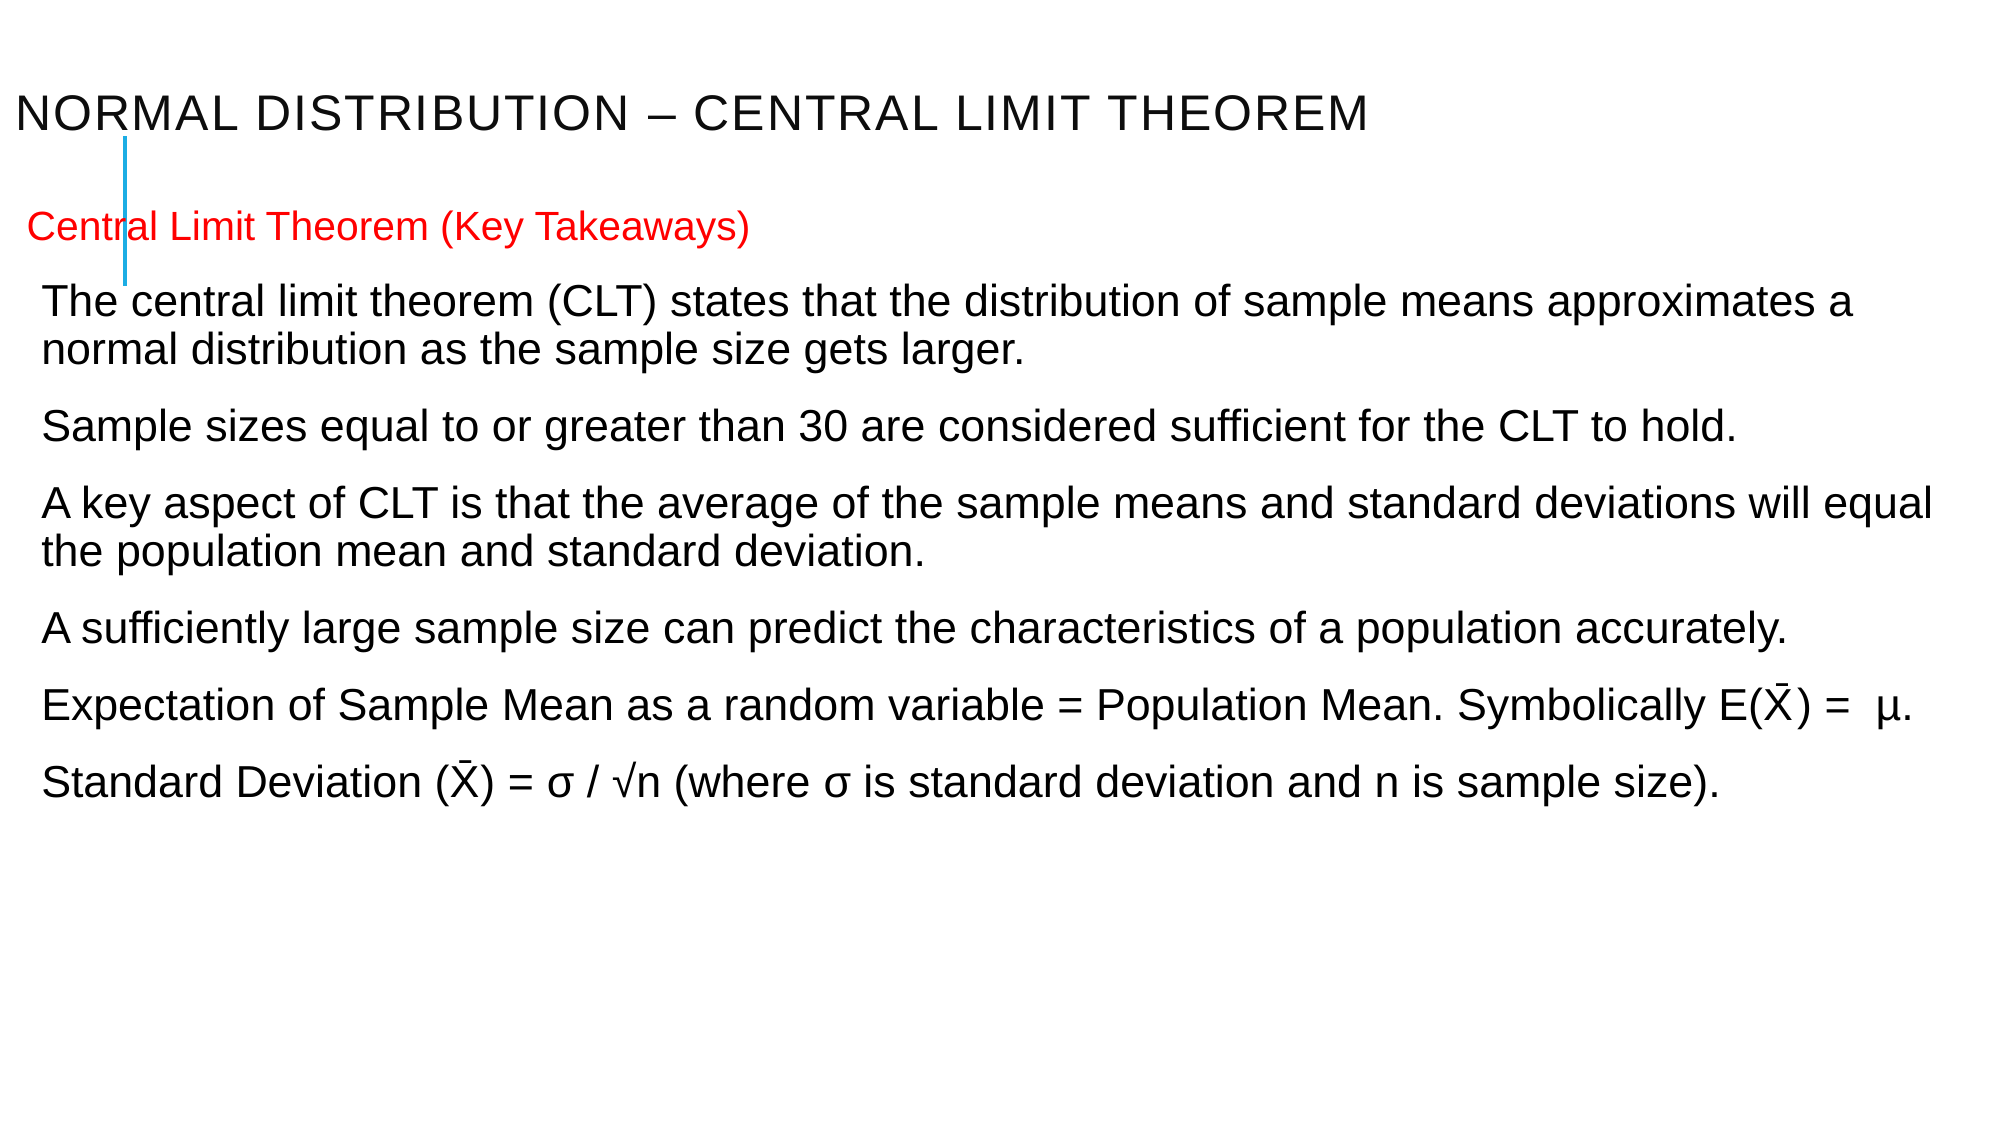

# NORMAL Distribution – Central Limit theorem
Central Limit Theorem (Key Takeaways)
The central limit theorem (CLT) states that the distribution of sample means approximates a normal distribution as the sample size gets larger.
Sample sizes equal to or greater than 30 are considered sufficient for the CLT to hold.
A key aspect of CLT is that the average of the sample means and standard deviations will equal the population mean and standard deviation.
A sufficiently large sample size can predict the characteristics of a population accurately.
Expectation of Sample Mean as a random variable = Population Mean. Symbolically E(X̄) =  µ.
Standard Deviation (X̄) = σ / √n (where σ is standard deviation and n is sample size).